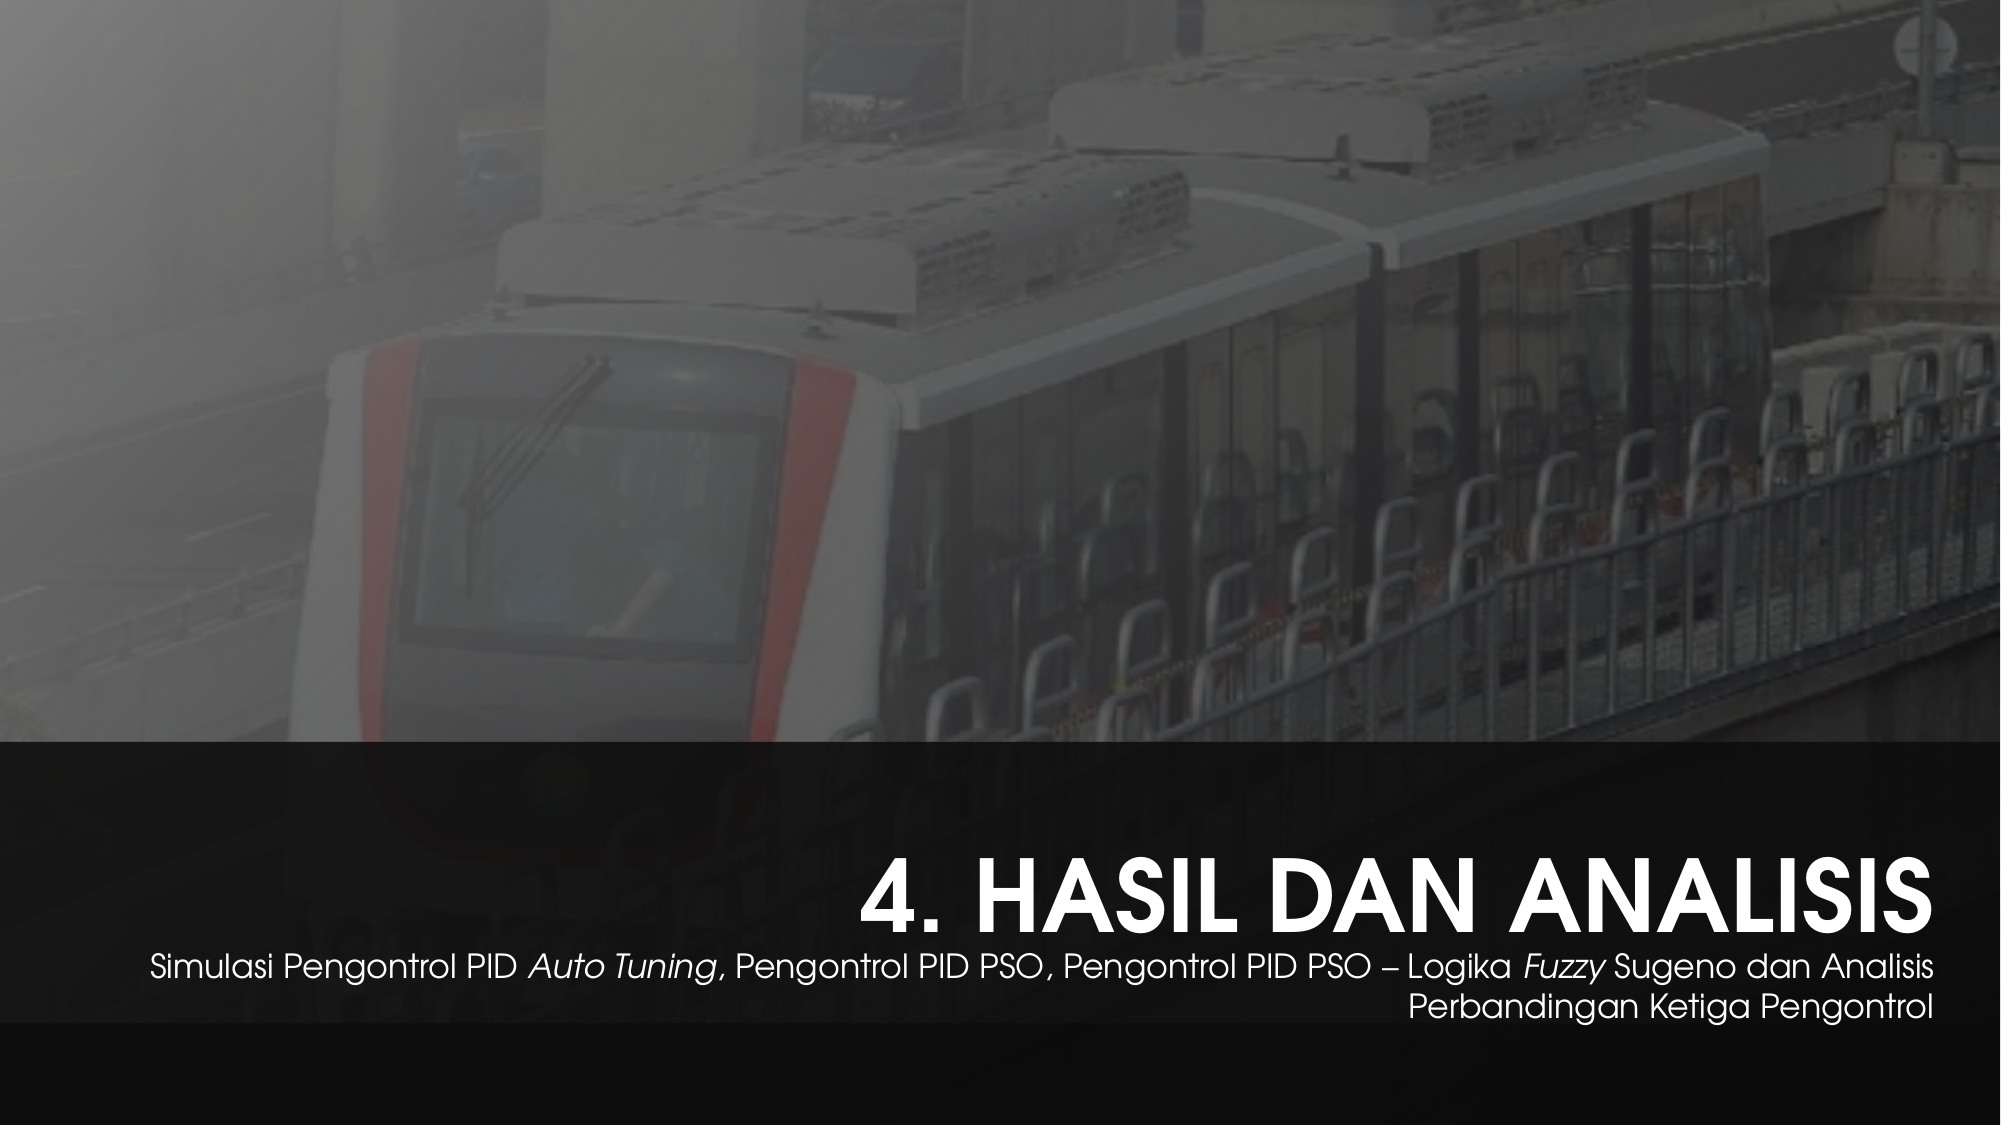

4. HASIL DAN ANALISIS
Simulasi Pengontrol PID Auto Tuning, Pengontrol PID PSO, Pengontrol PID PSO – Logika Fuzzy Sugeno dan Analisis Perbandingan Ketiga Pengontrol

32